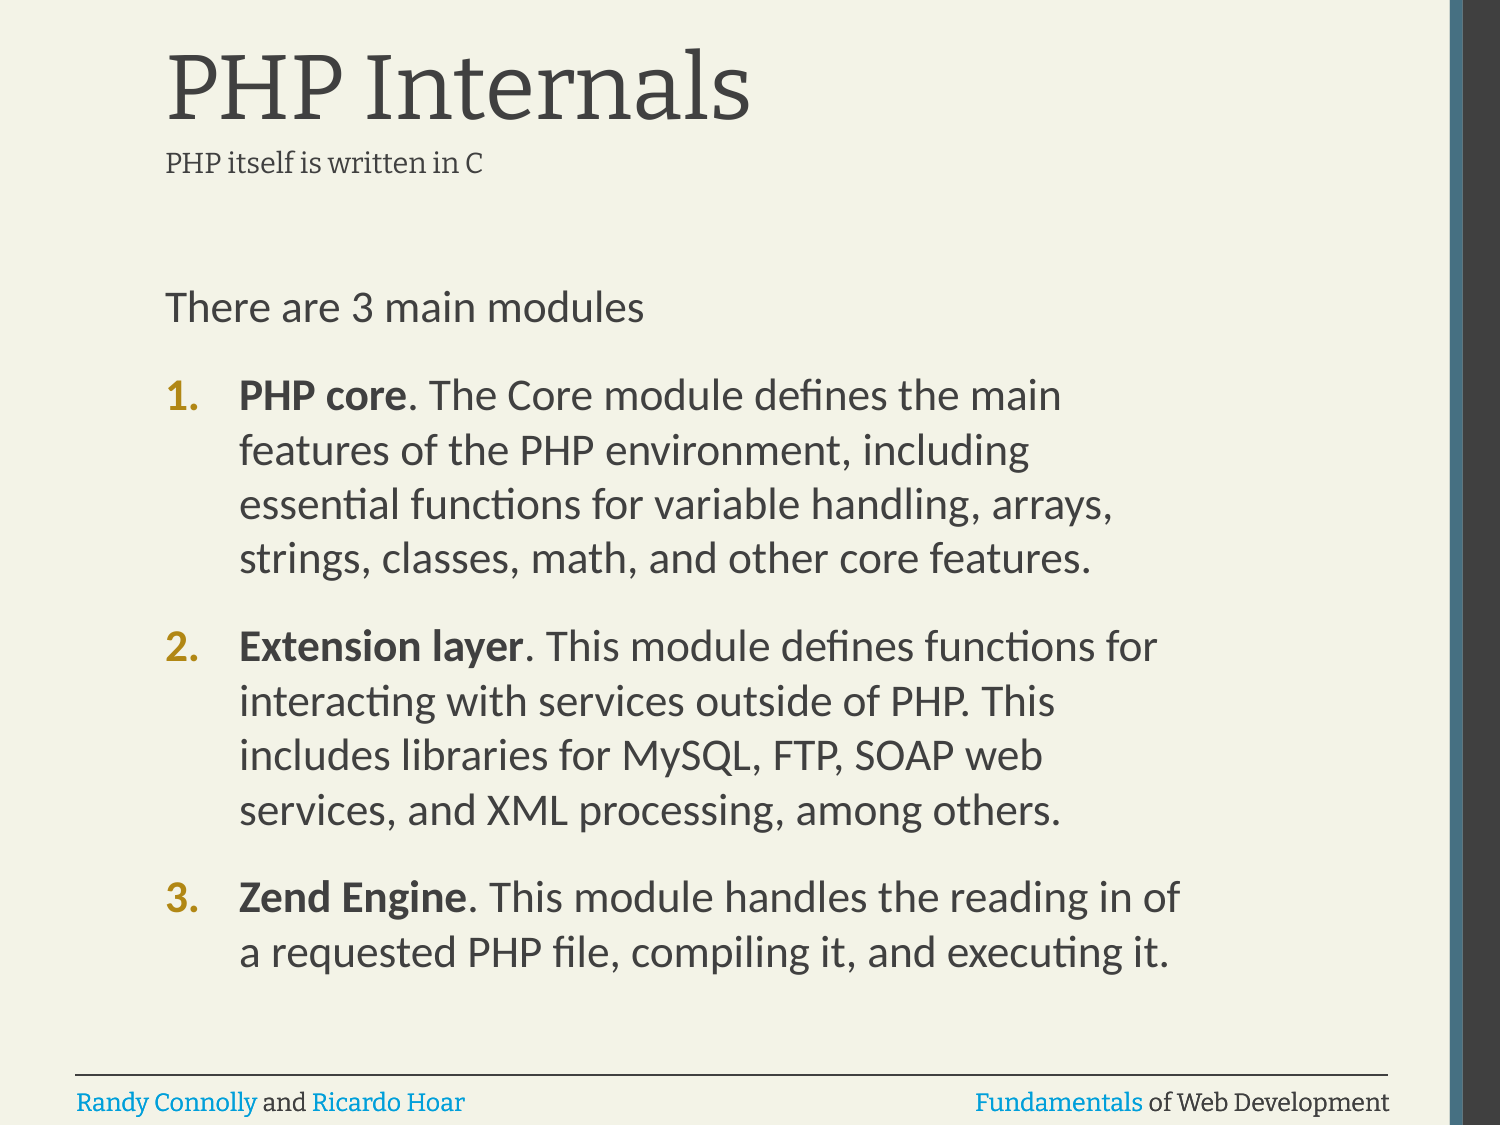

# PHP Internals
PHP itself is written in C
There are 3 main modules
PHP core. The Core module defines the main features of the PHP environment, including essential functions for variable handling, arrays, strings, classes, math, and other core features.
Extension layer. This module defines functions for interacting with services outside of PHP. This includes libraries for MySQL, FTP, SOAP web services, and XML processing, among others.
Zend Engine. This module handles the reading in of a requested PHP file, compiling it, and executing it.